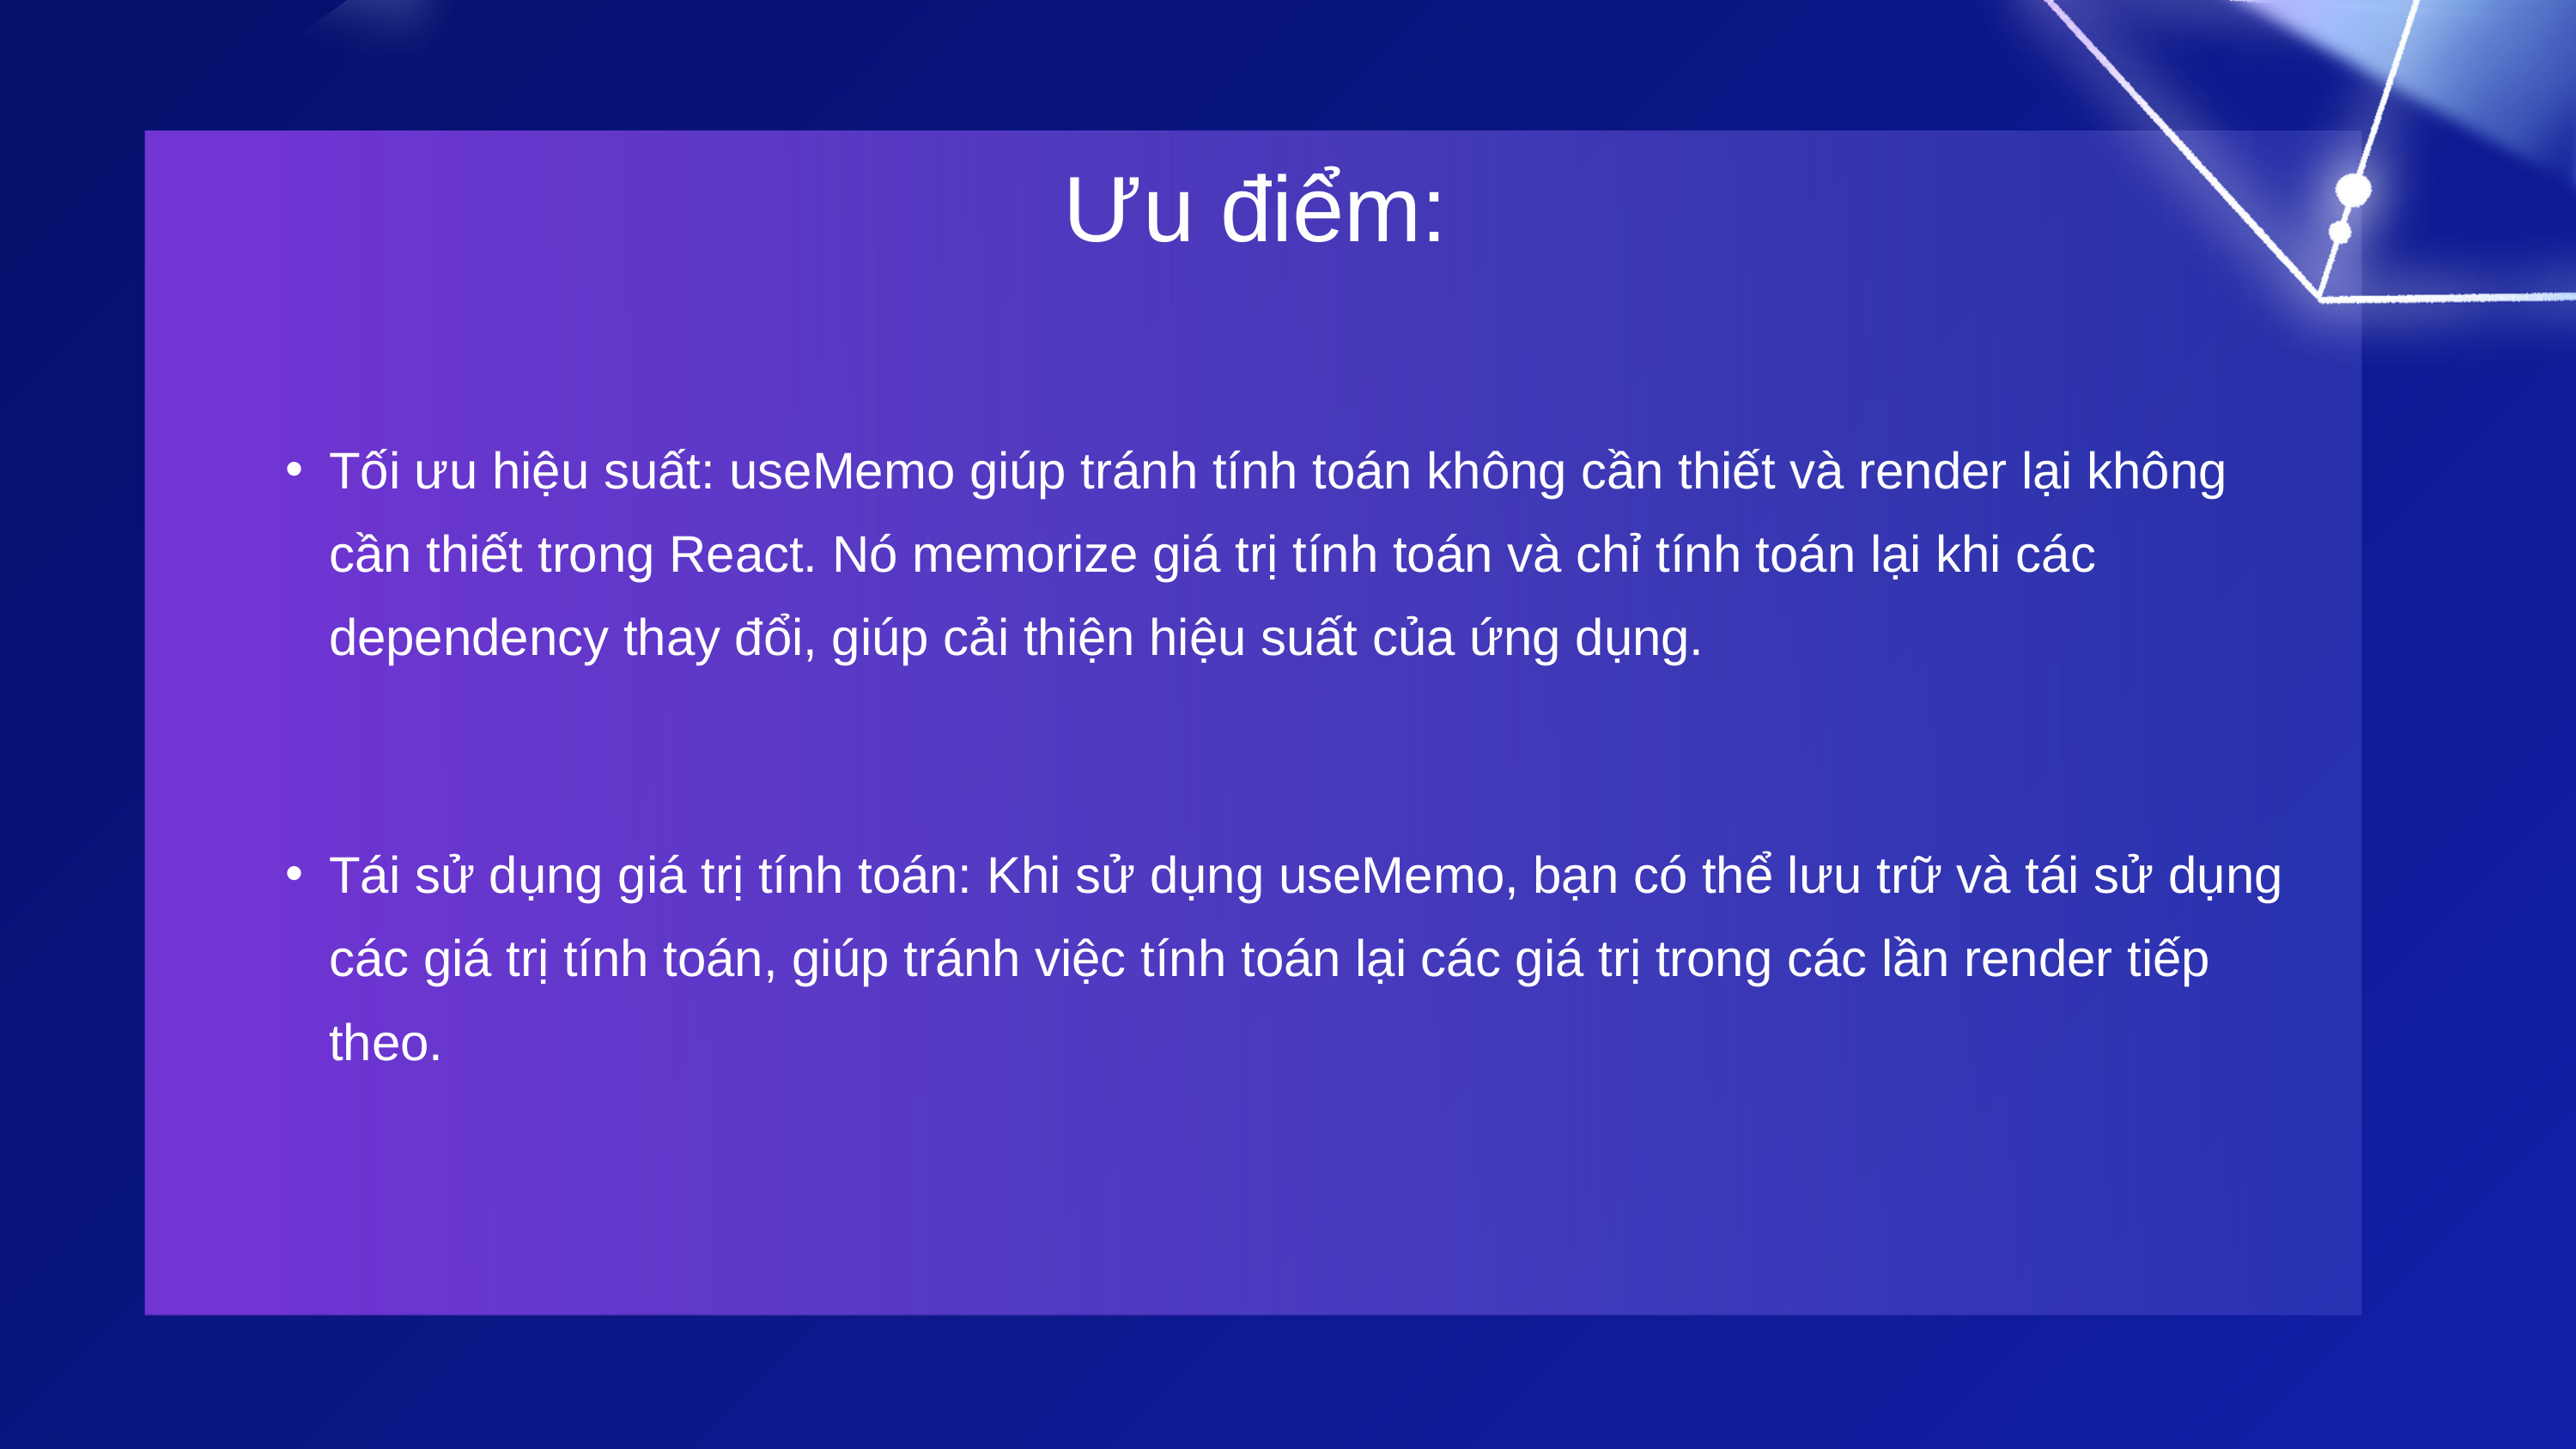

Ưu điểm:

Tối ưu hiệu suất: useMemo giúp tránh tính toán không cần thiết và render lại không cần thiết trong React. Nó memorize giá trị tính toán và chỉ tính toán lại khi các dependency thay đổi, giúp cải thiện hiệu suất của ứng dụng.
Tái sử dụng giá trị tính toán: Khi sử dụng useMemo, bạn có thể lưu trữ và tái sử dụng các giá trị tính toán, giúp tránh việc tính toán lại các giá trị trong các lần render tiếp theo.